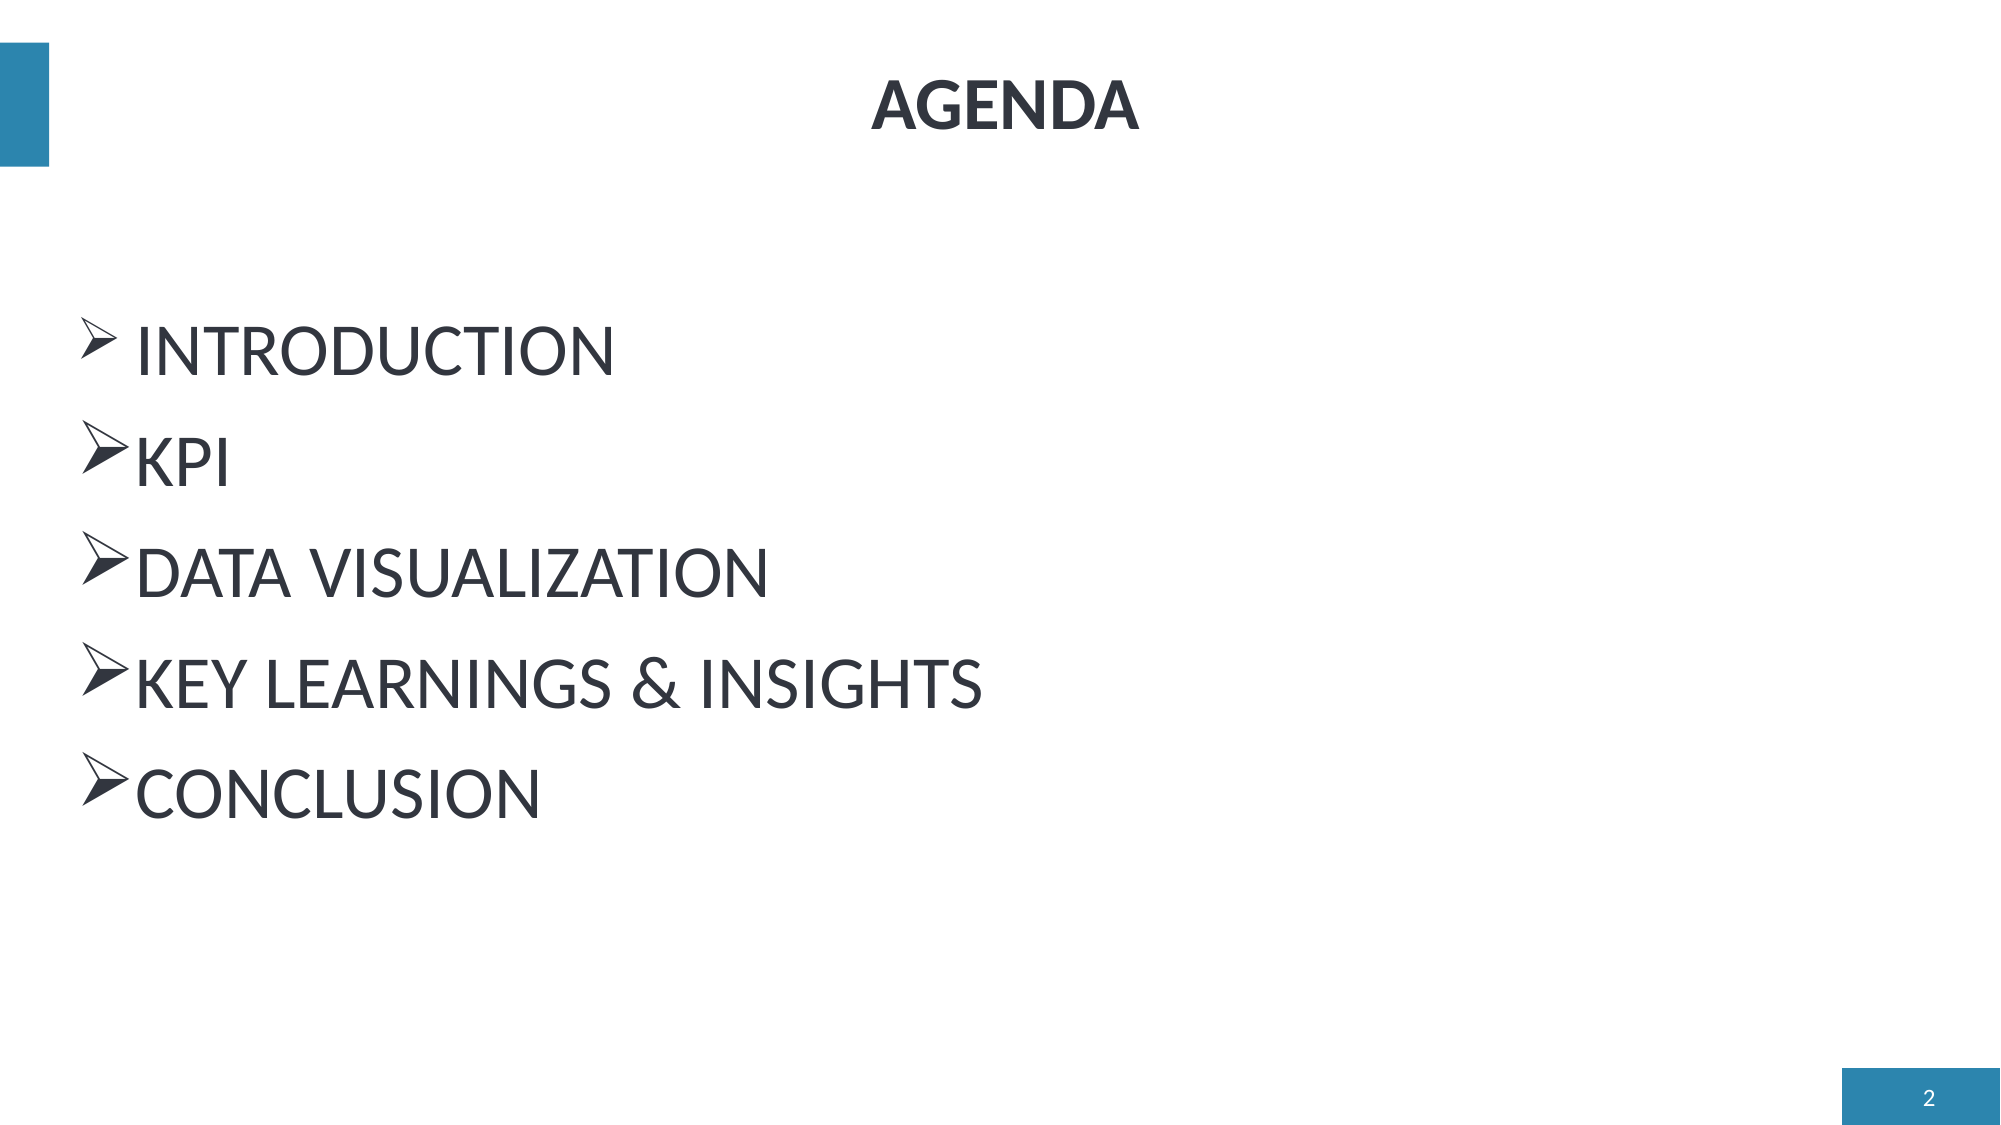

# AGENDA

 INTRODUCTION
KPI
DATA VISUALIZATION
KEY LEARNINGS & INSIGHTS
CONCLUSION
2